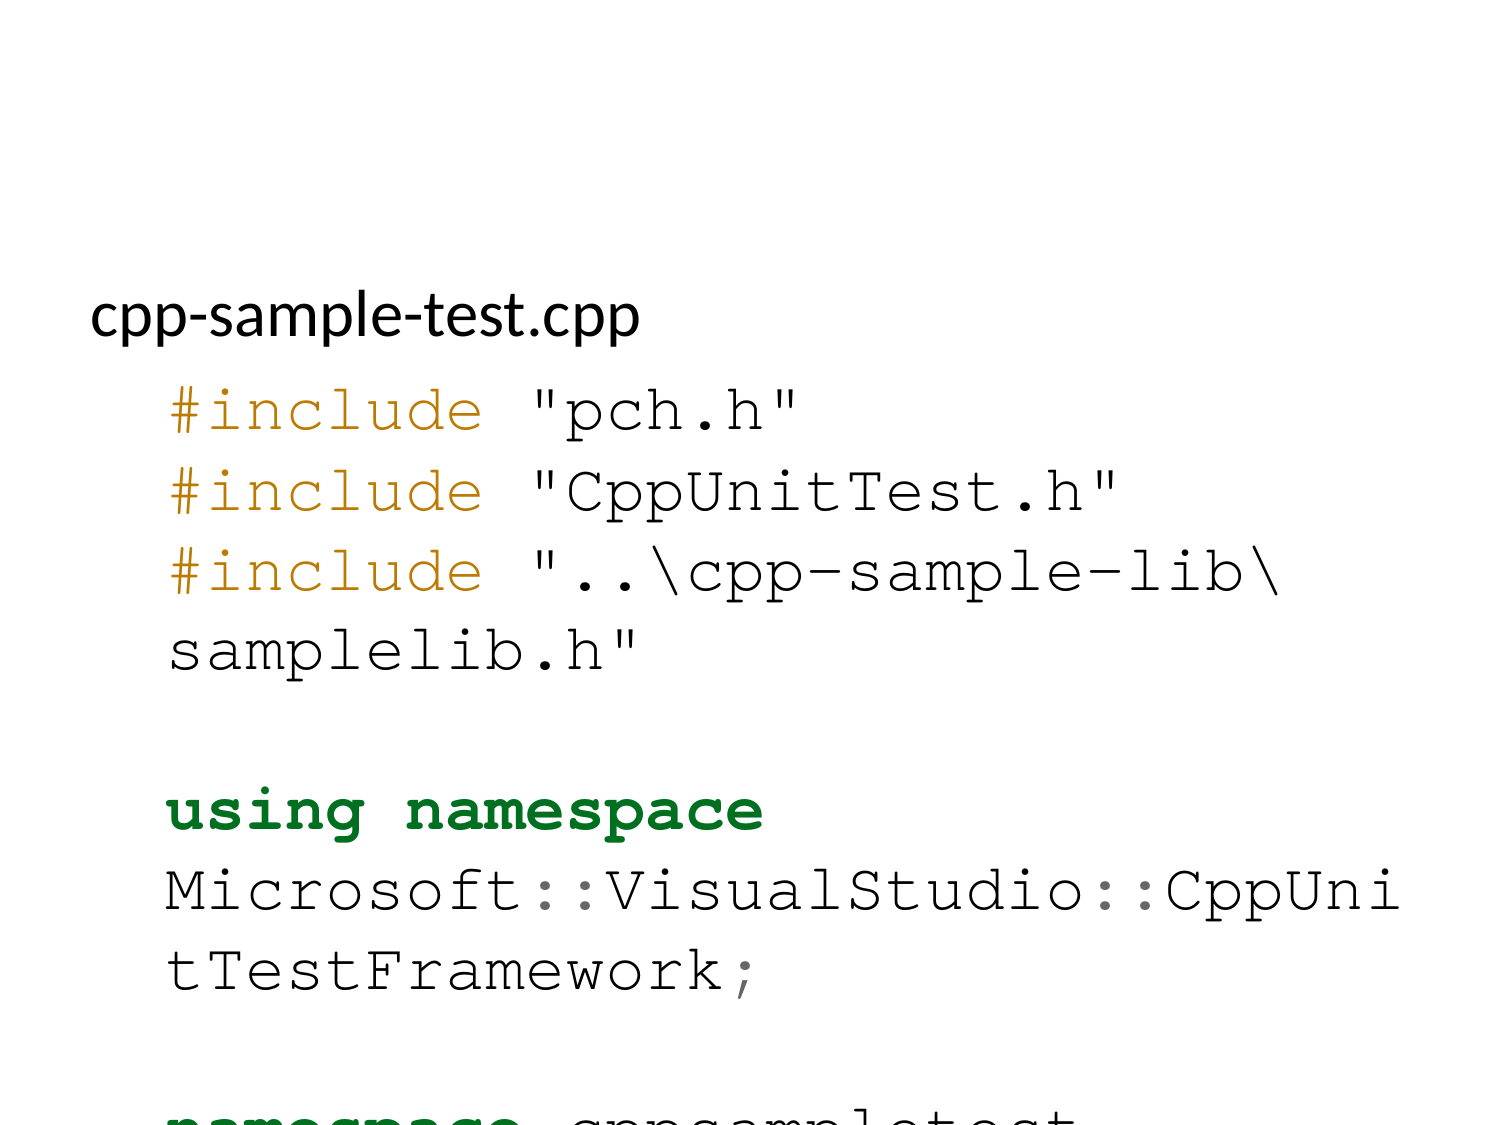

cpp-sample-test.cpp
#include "pch.h"
#include "CppUnitTest.h"
#include "..\cpp-sample-lib\samplelib.h"
using namespace Microsoft::VisualStudio::CppUnitTestFramework;
namespace cppsampletest
{
    TEST_CLASS(cppsampletest)
    {
    public:
        TEST_METHOD(TestSumCorrect)
        {
            Assert::AreEqual(9, sum(4, 5));
        }
        TEST_METHOD(TestSumInCorrect)
        {
            Assert::AreEqual(10, sum(4, 5));
        }
    };
}